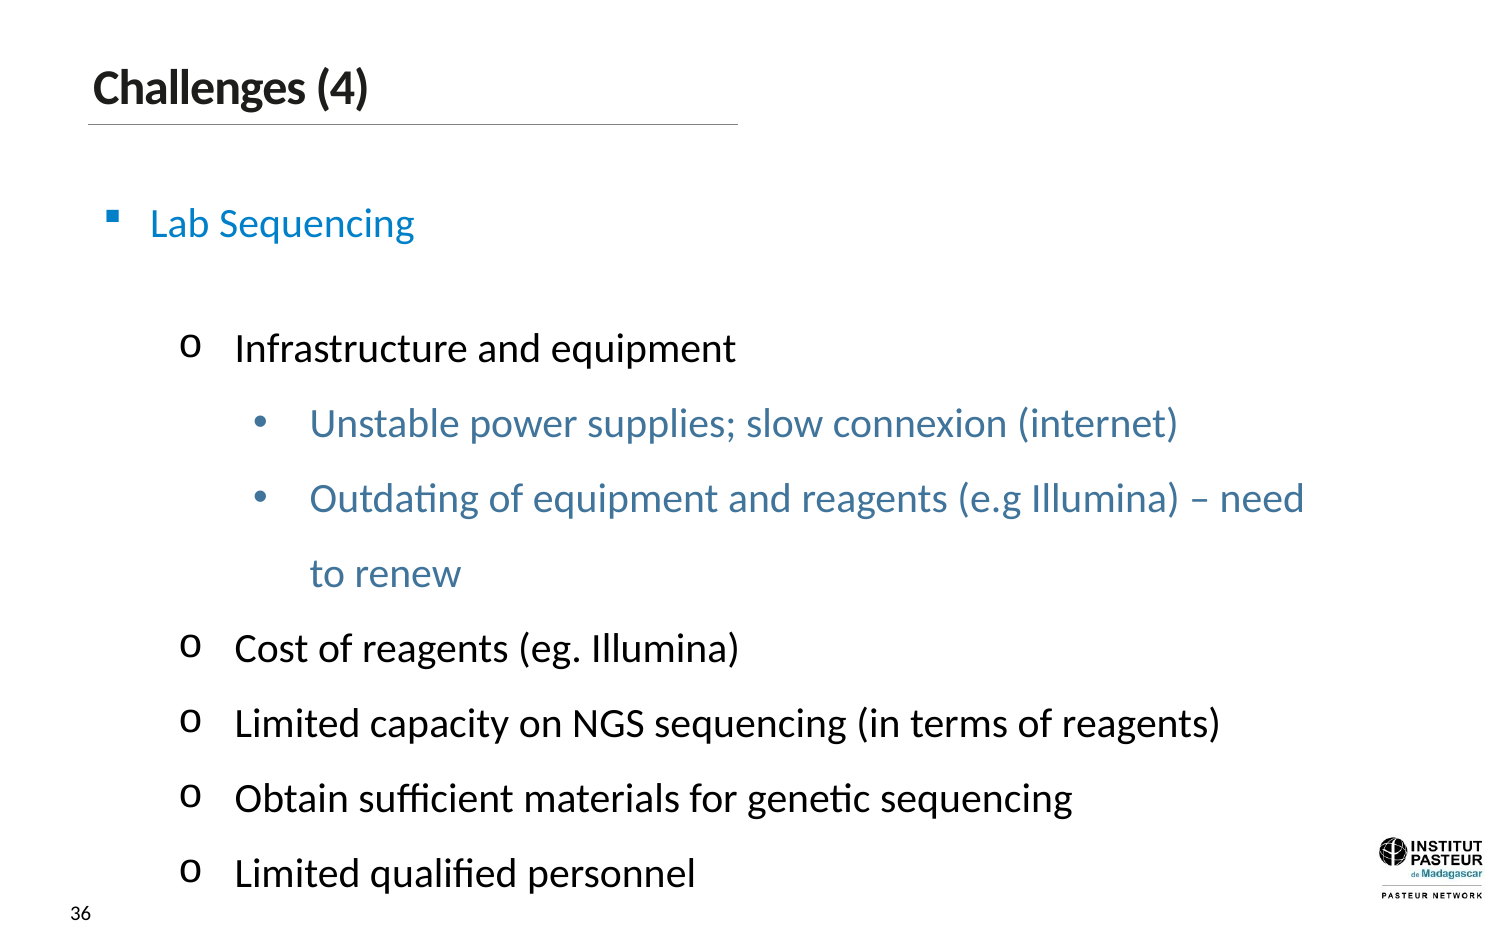

# Challenges (4)
Lab Sequencing

Infrastructure and equipment
Unstable power supplies; slow connexion (internet)
Outdating of equipment and reagents (e.g Illumina) – need to renew
Cost of reagents (eg. Illumina)
Limited capacity on NGS sequencing (in terms of reagents)
Obtain sufficient materials for genetic sequencing
Limited qualified personnel

36
11